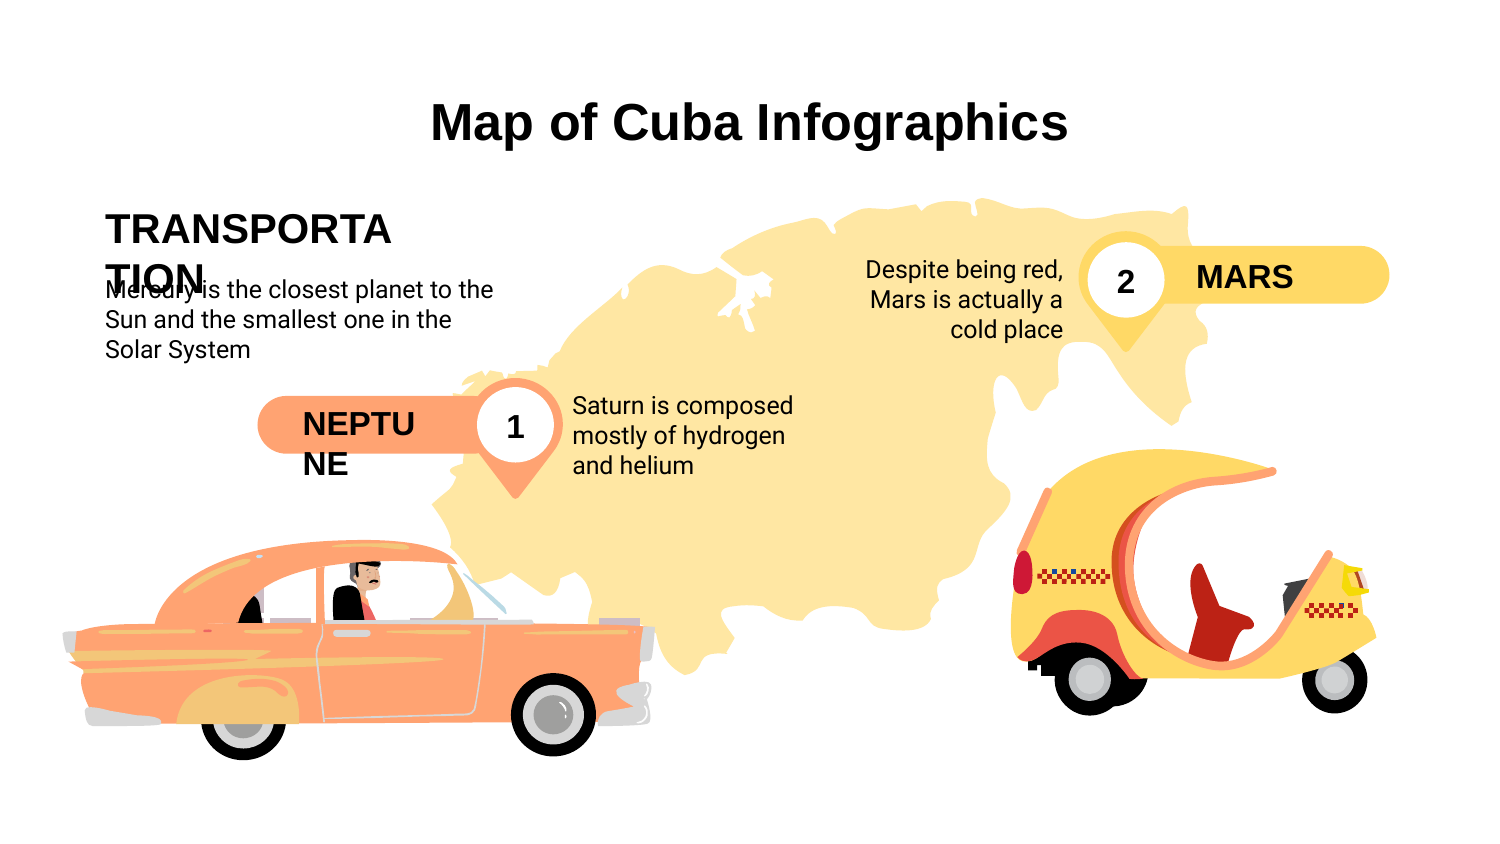

# Map of Cuba Infographics
TRANSPORTATION
Mercury is the closest planet to the Sun and the smallest one in the Solar System

Despite being red, Mars is actually a cold place
MARS
2

Saturn is composed mostly of hydrogen and helium

NEPTUNE
1